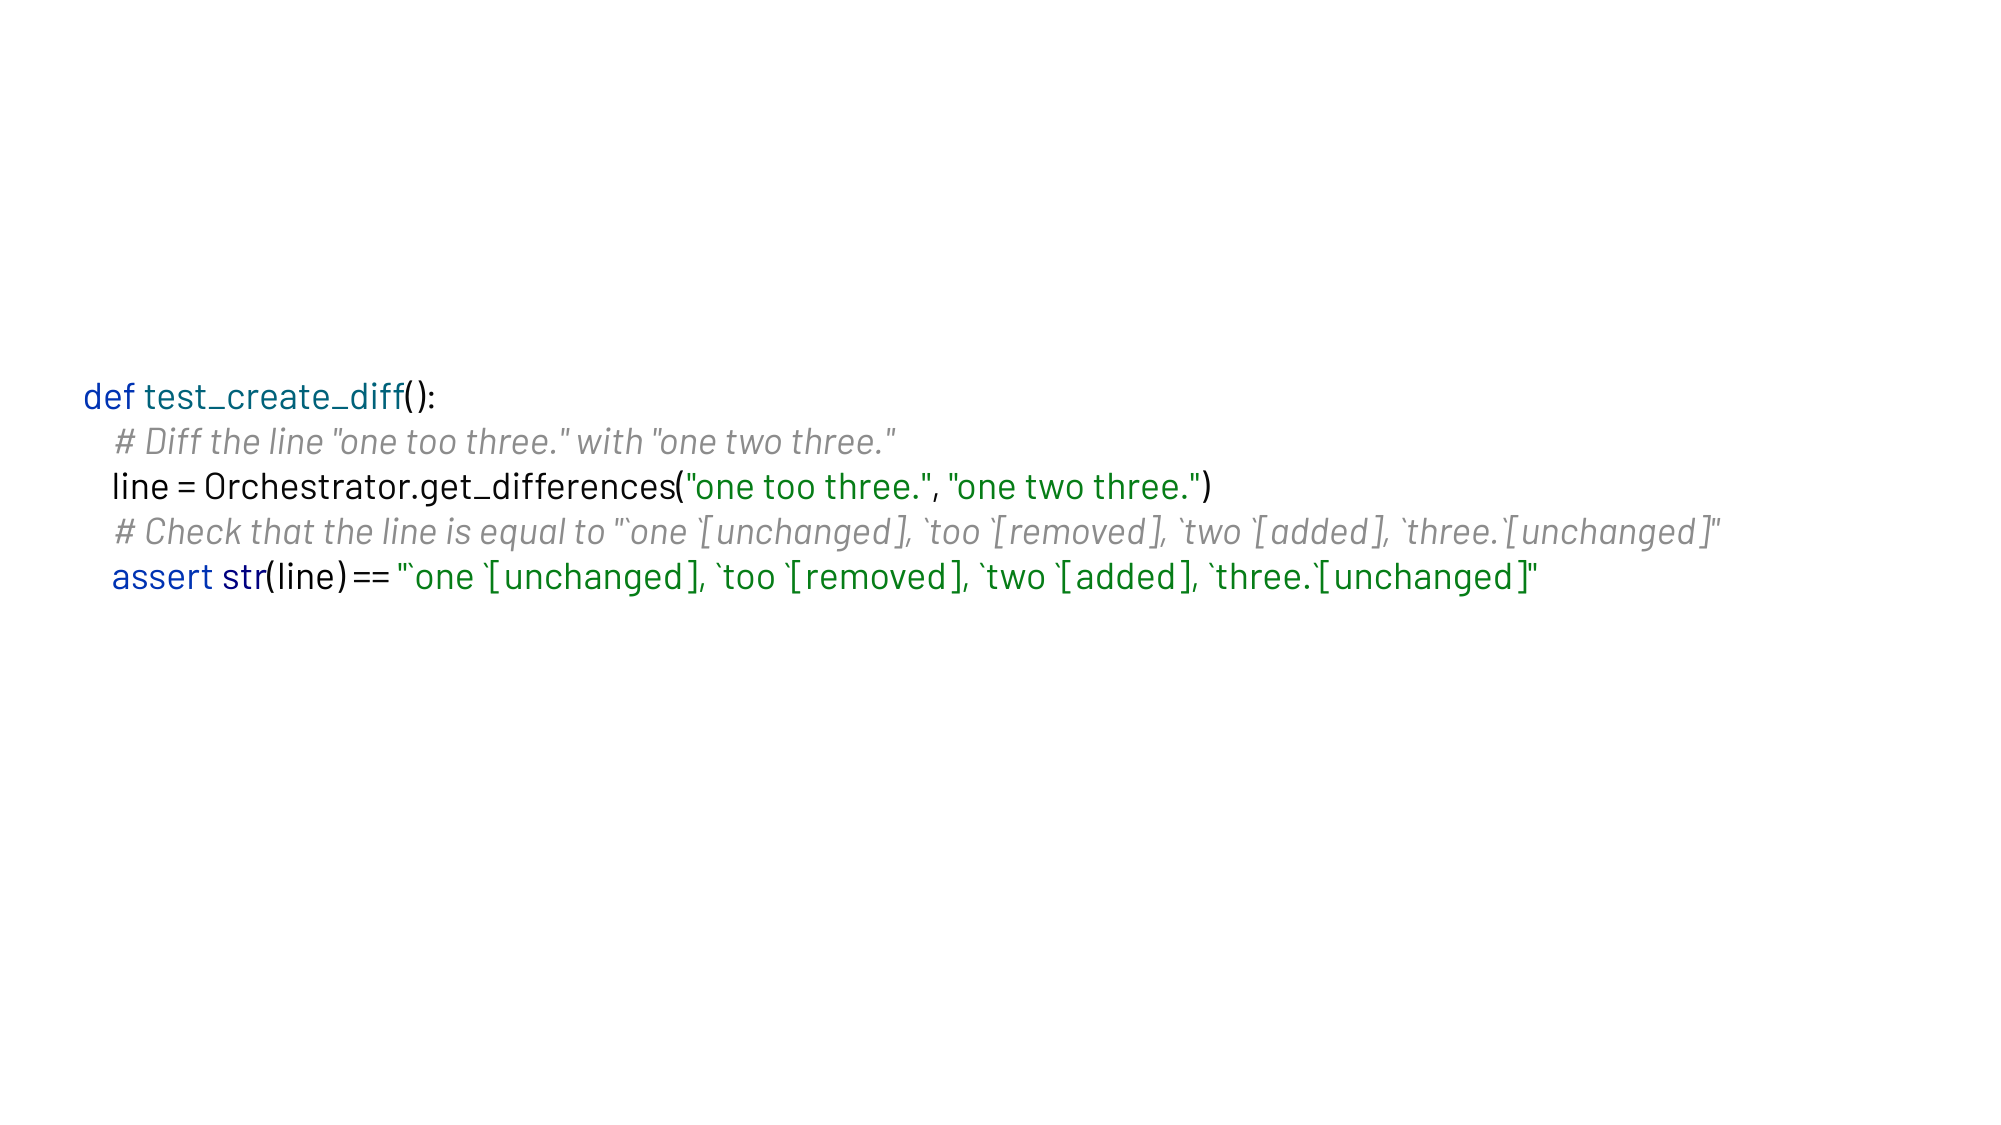

def test_create_diff():
    # Diff the line "one too three." with "one two three."
    line = Orchestrator.get_differences("one too three.", "one two three.")
    # Check that the line is equal to "`one `[unchanged], `too `[removed], `two `[added], `three.`[unchanged]"
    assert str(line) == "`one `[unchanged], `too `[removed], `two `[added], `three.`[unchanged]"